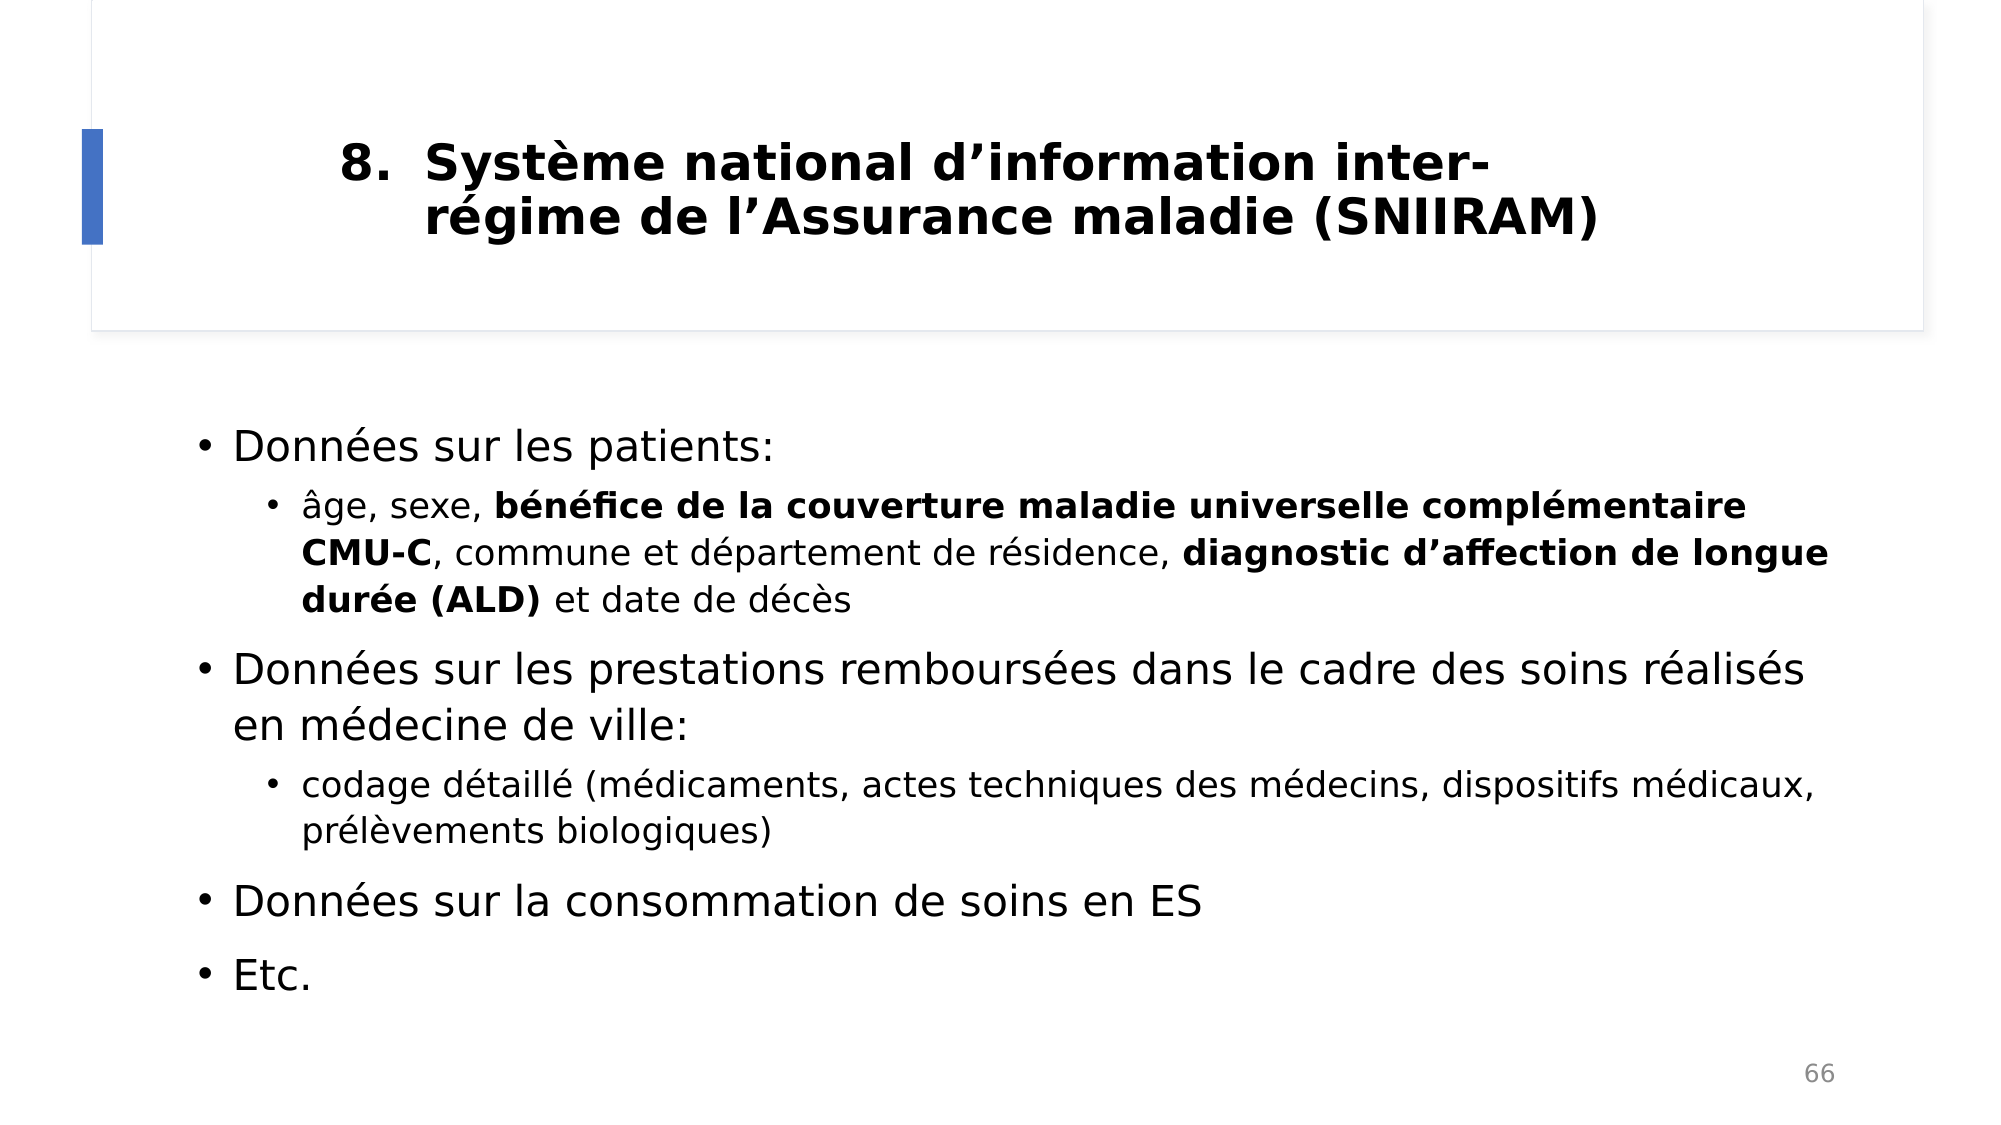

# Système national d’information inter-régime de l’Assurance maladie (SNIIRAM)
Données sur les patients:
âge, sexe, bénéfice de la couverture maladie universelle complémentaire CMU-C, commune et département de résidence, diagnostic d’affection de longue durée (ALD) et date de décès
Données sur les prestations remboursées dans le cadre des soins réalisés en médecine de ville:
codage détaillé (médicaments, actes techniques des médecins, dispositifs médicaux, prélèvements biologiques)
Données sur la consommation de soins en ES
Etc.

66